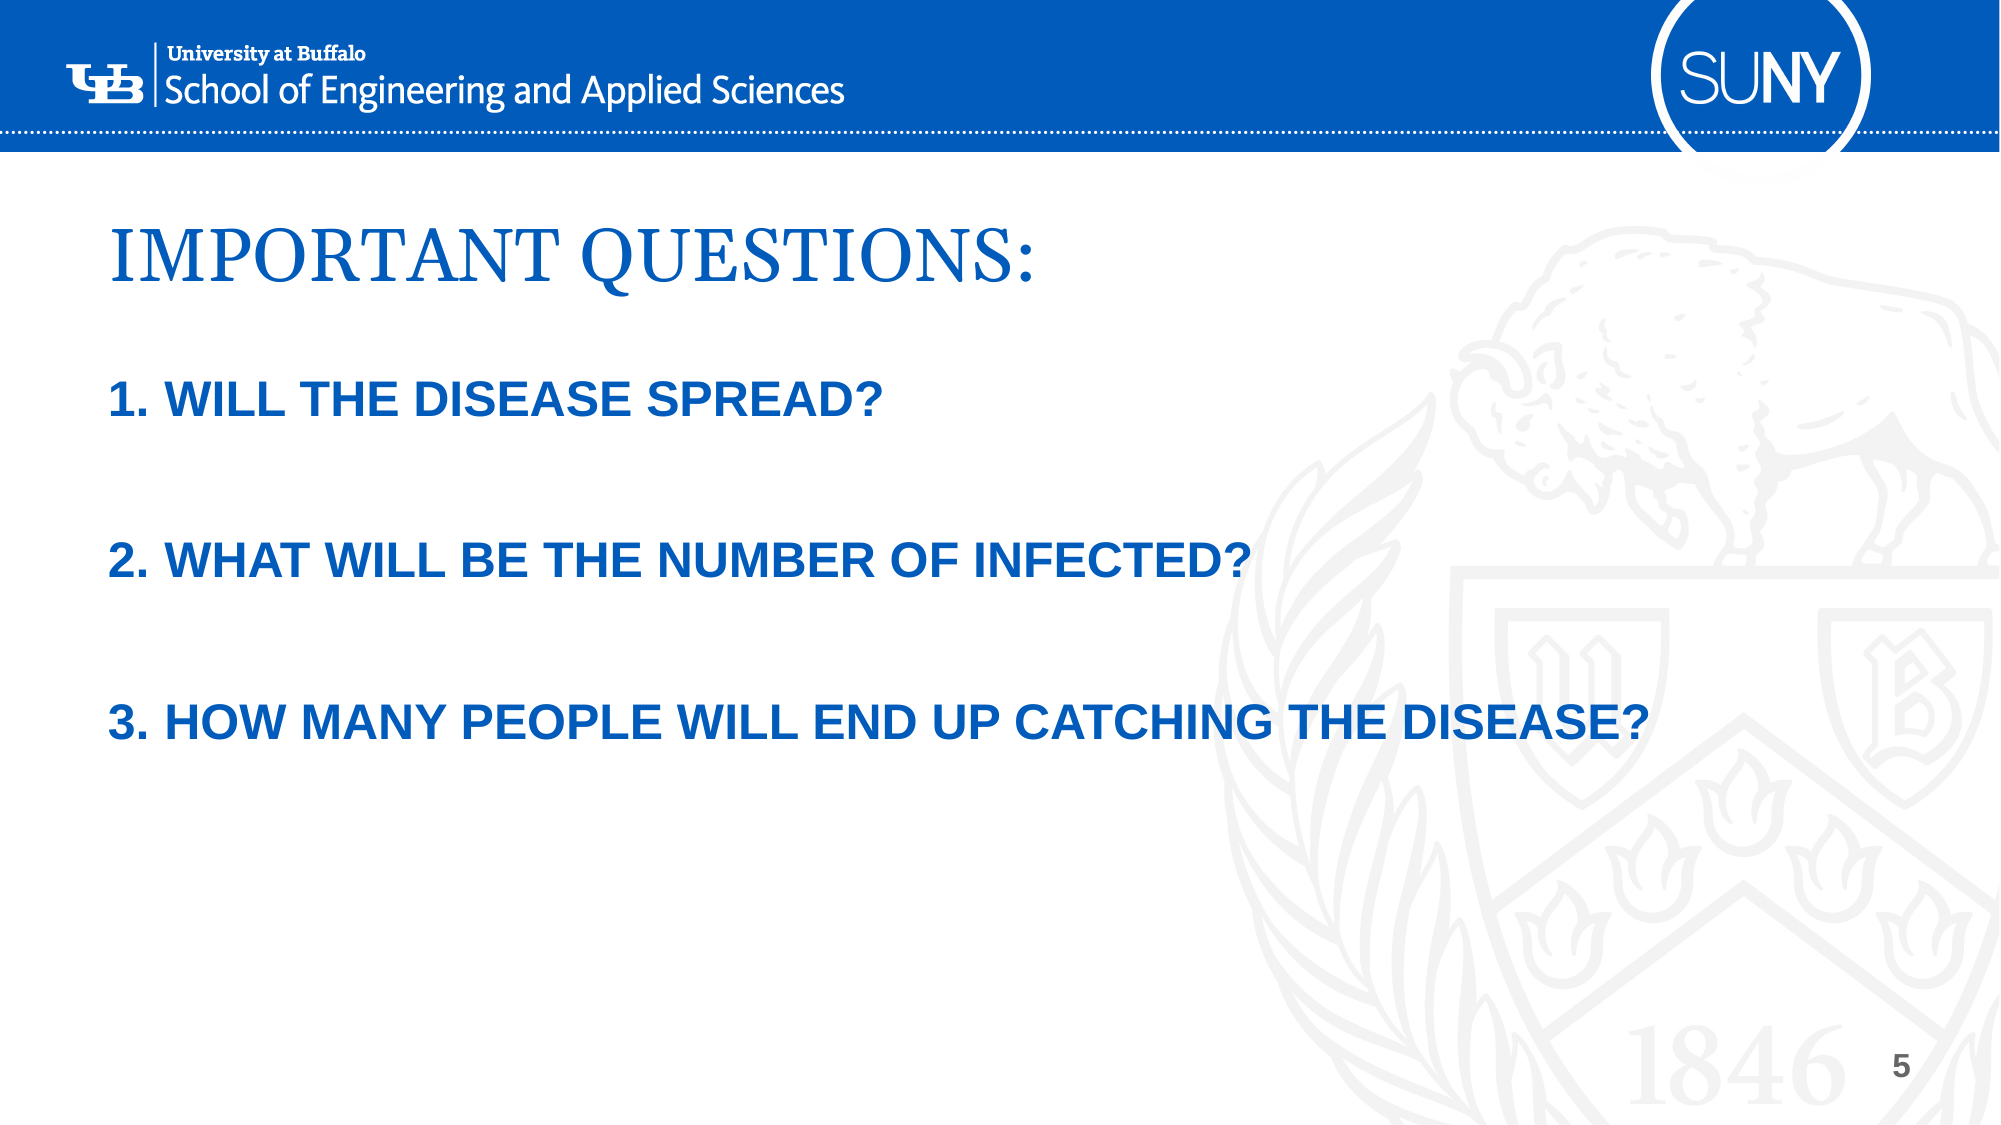

# IMPORTANT QUESTIONS:
WILL THE DISEASE SPREAD?

WHAT WILL BE THE NUMBER OF INFECTED?

HOW MANY PEOPLE WILL END UP CATCHING THE DISEASE?